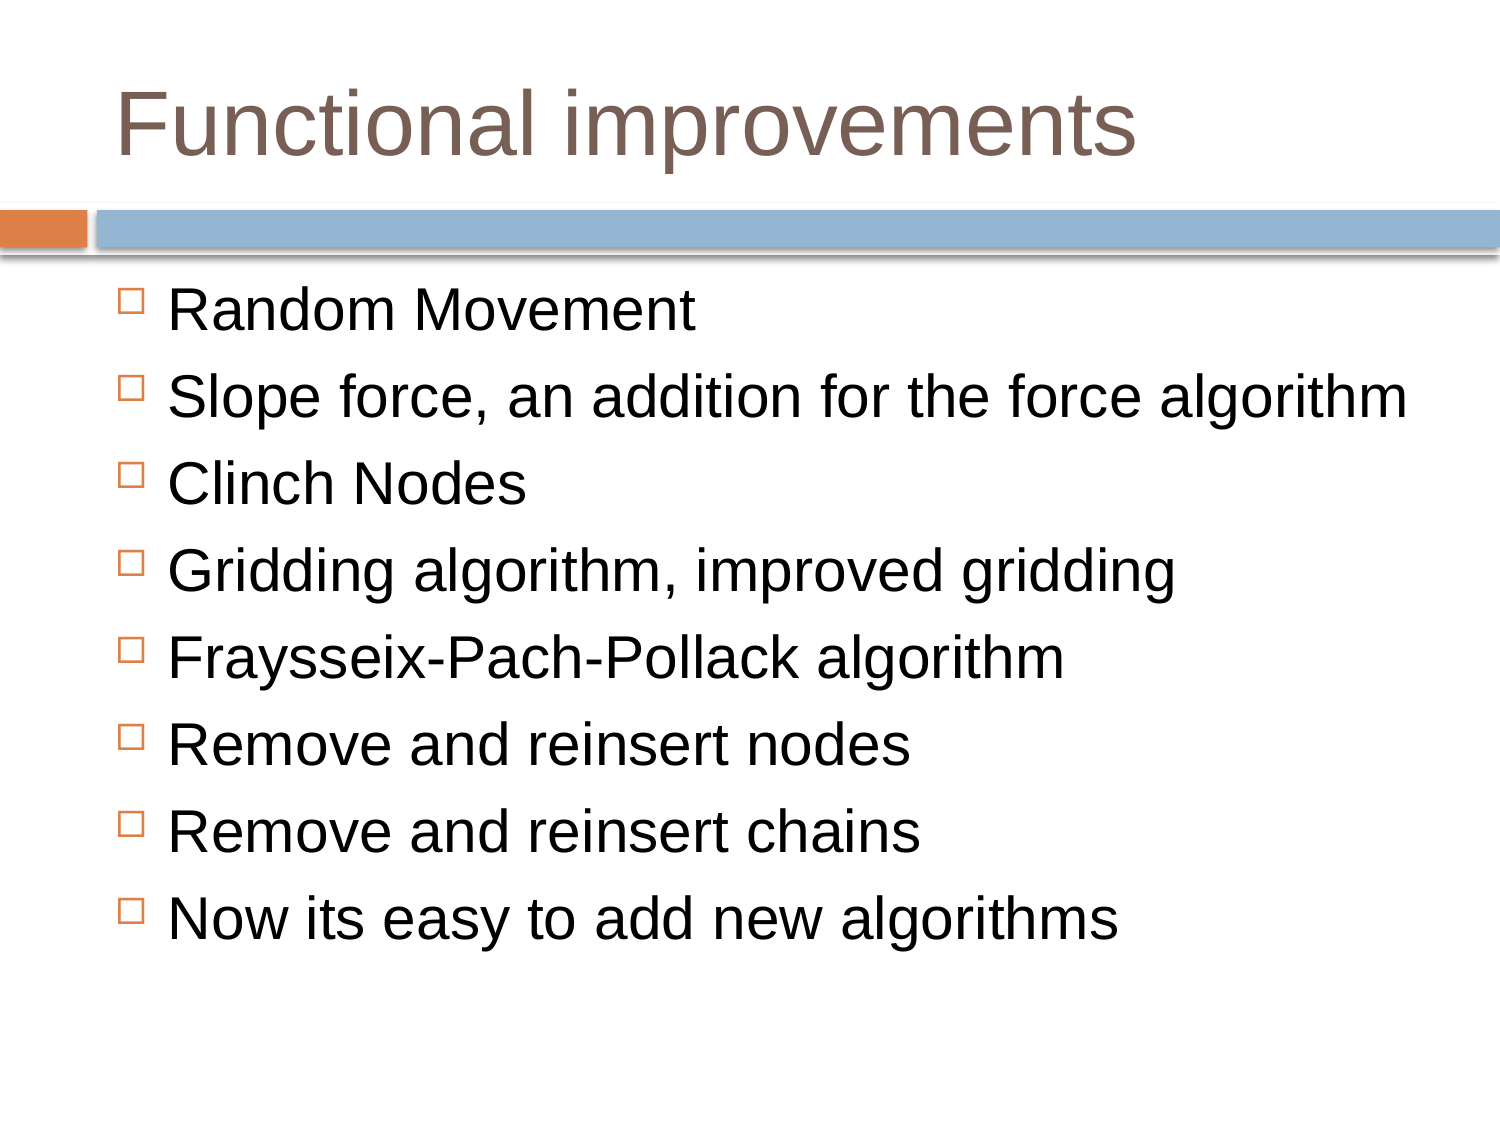

# Functional improvements
Random Movement
Slope force, an addition for the force algorithm
Clinch Nodes
Gridding algorithm, improved gridding
Fraysseix-Pach-Pollack algorithm
Remove and reinsert nodes
Remove and reinsert chains
Now its easy to add new algorithms